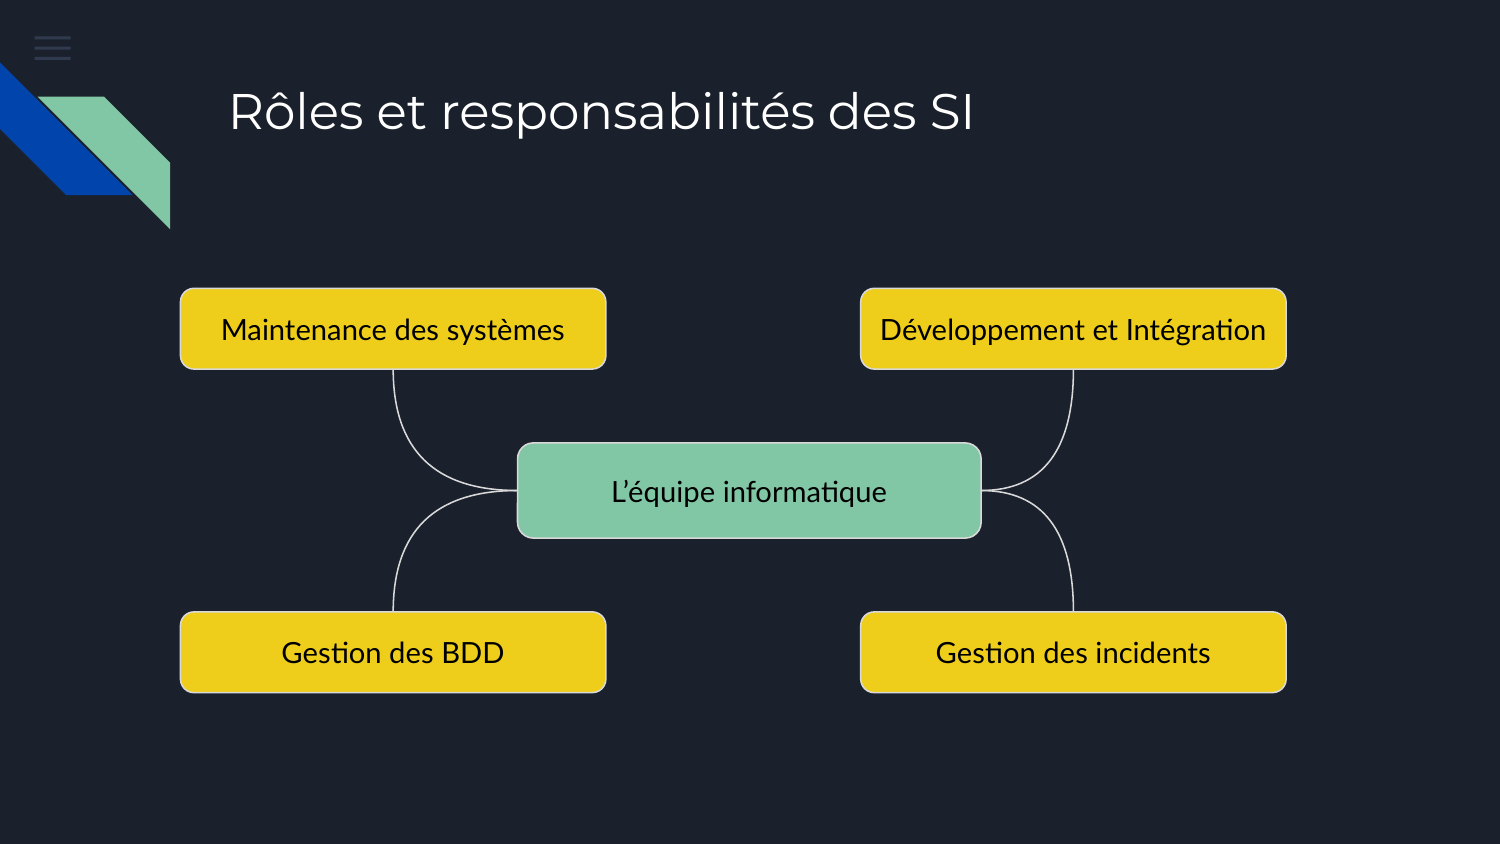

# Rôles et responsabilités des SI
Maintenance des systèmes
Développement et Intégration
L’équipe informatique
Gestion des BDD
Gestion des incidents